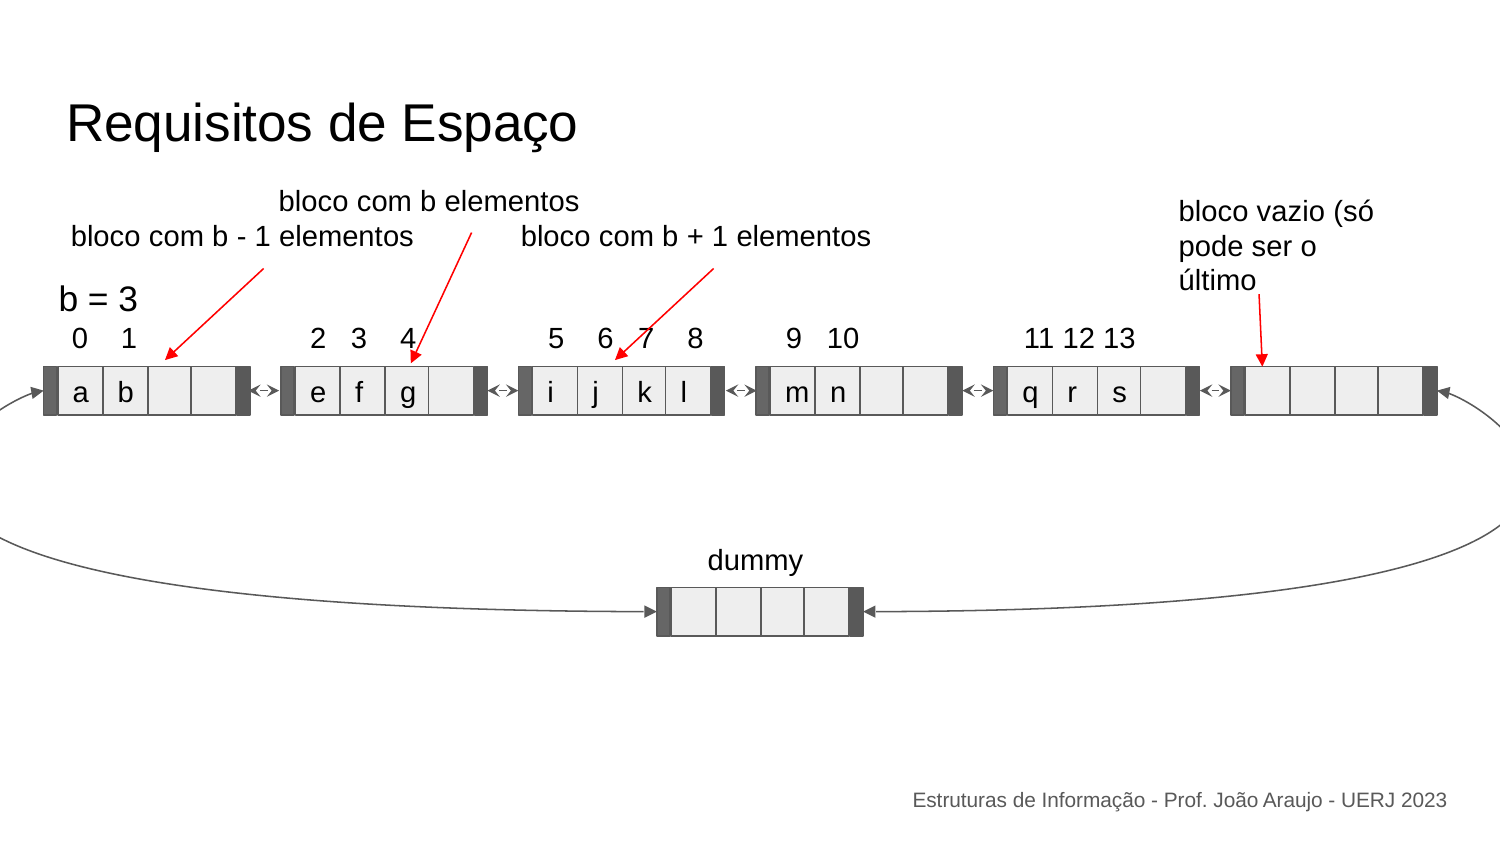

# Requisitos de Espaço
bloco com b elementos
bloco vazio (só pode ser o último
bloco com b - 1 elementos
bloco com b + 1 elementos
b = 3
0    1                     2   3    4                5    6   7    8          9   10                    11 12 13

a
b

e
f
g

i
j
k
l

m
n

q
r
s

dummy